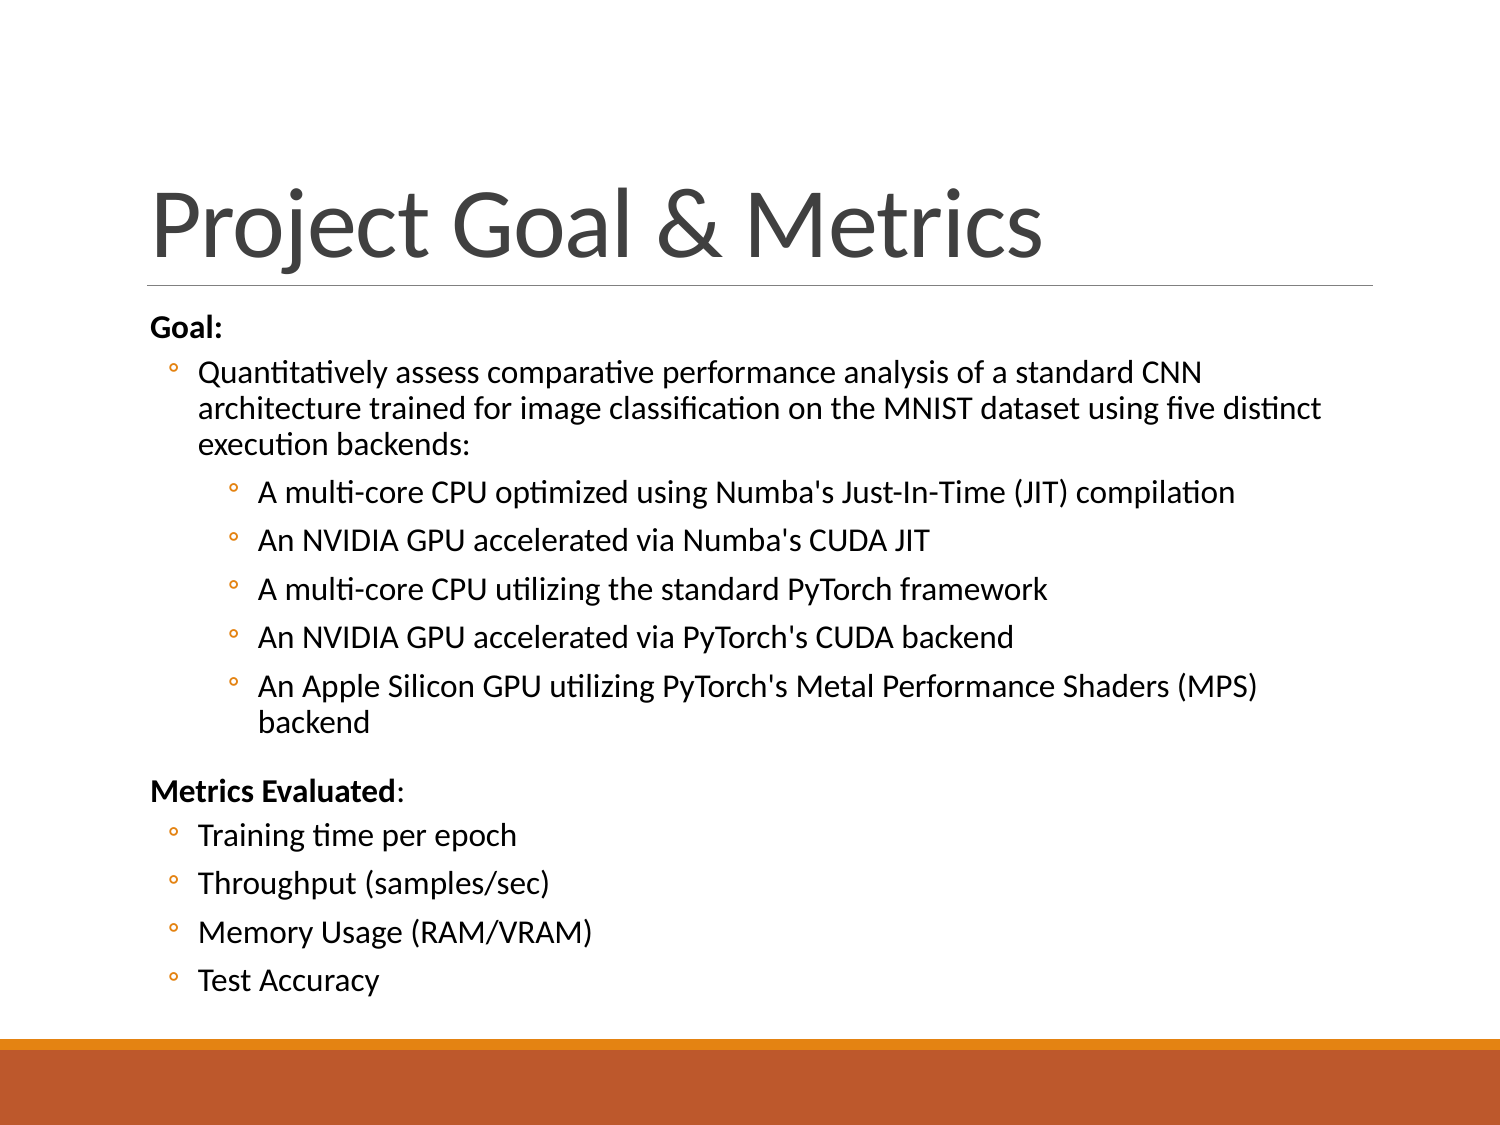

# Project Goal & Metrics
Goal:
Quantitatively assess comparative performance analysis of a standard CNN architecture trained for image classification on the MNIST dataset using five distinct execution backends:
A multi-core CPU optimized using Numba's Just-In-Time (JIT) compilation
An NVIDIA GPU accelerated via Numba's CUDA JIT
A multi-core CPU utilizing the standard PyTorch framework
An NVIDIA GPU accelerated via PyTorch's CUDA backend
An Apple Silicon GPU utilizing PyTorch's Metal Performance Shaders (MPS) backend
Metrics Evaluated:
Training time per epoch
Throughput (samples/sec)
Memory Usage (RAM/VRAM)
Test Accuracy